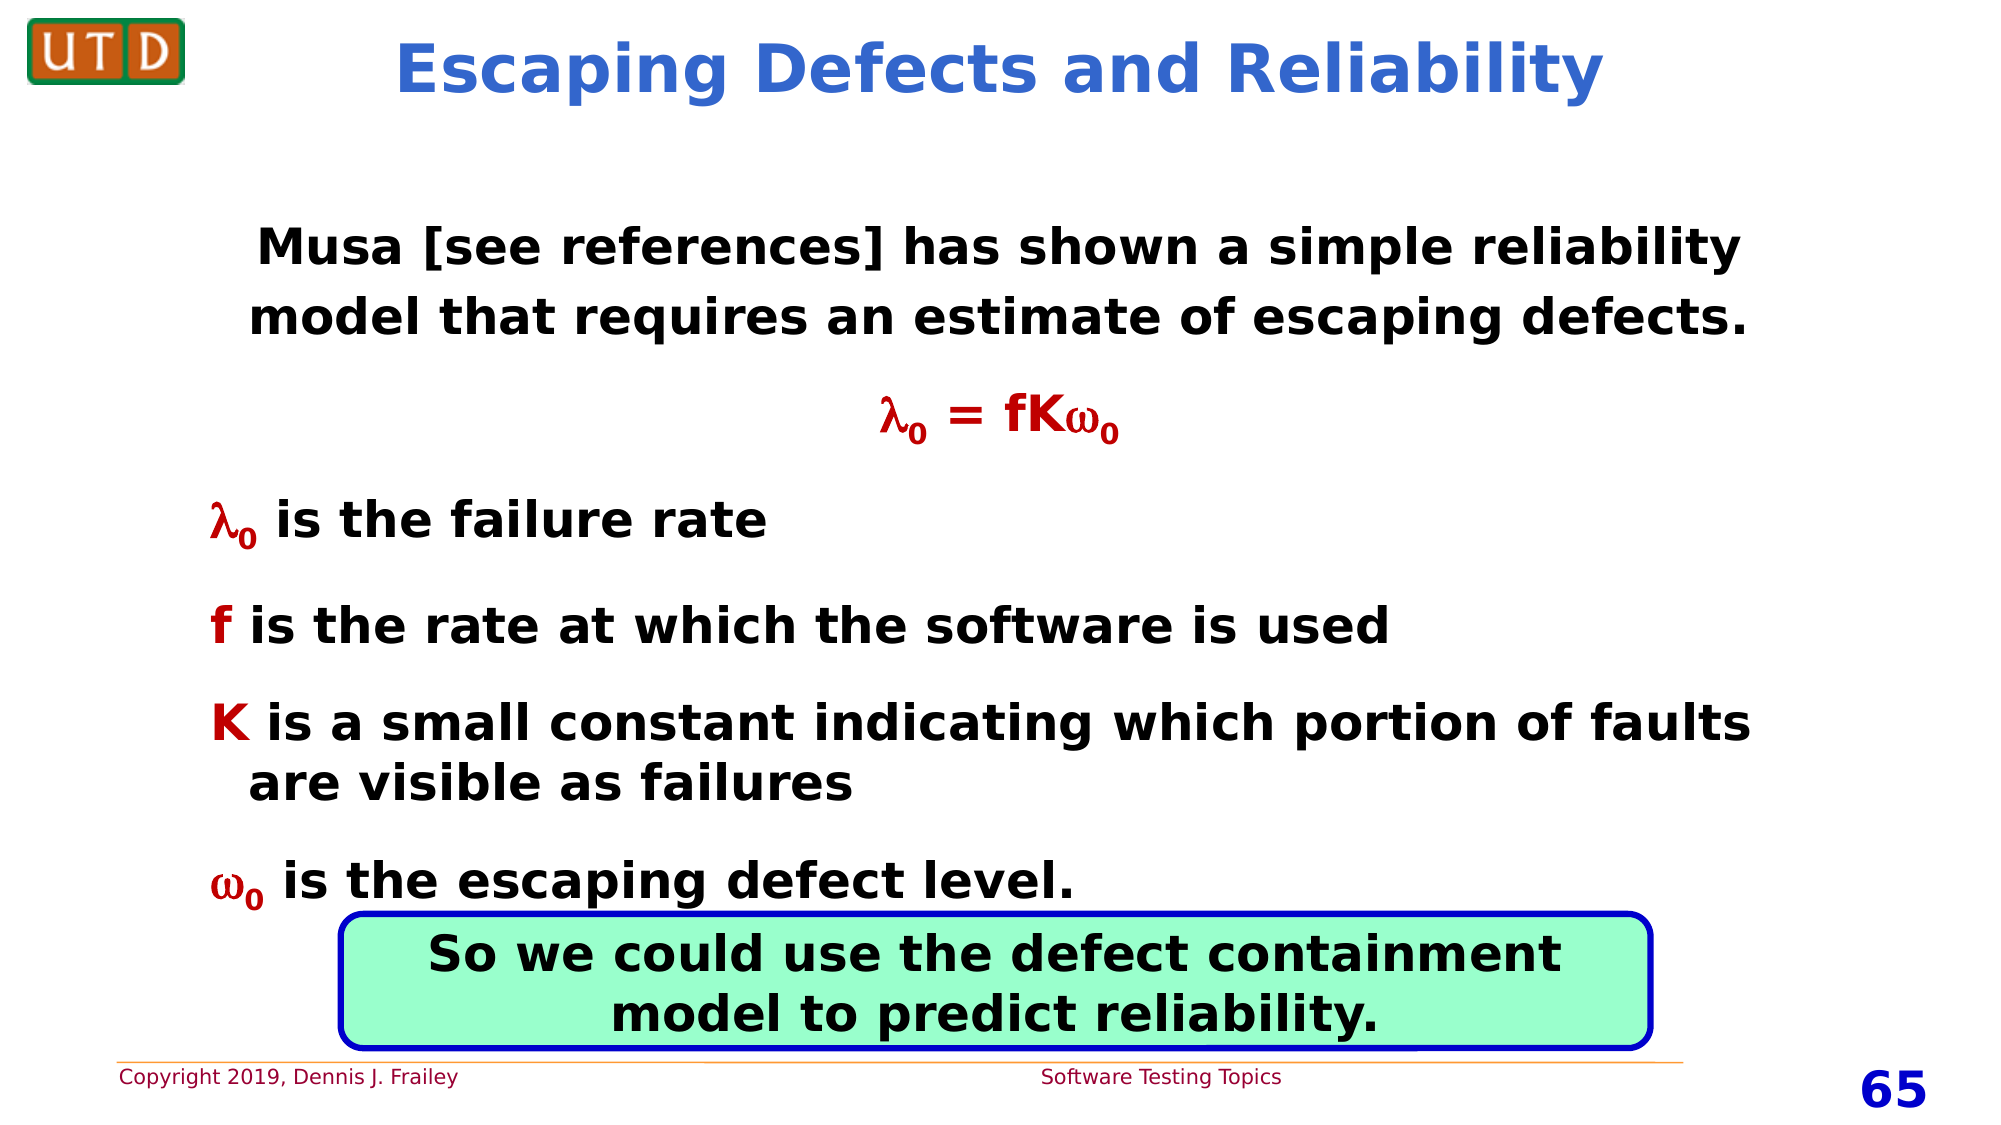

# Escaping Defects and Reliability
Musa [see references] has shown a simple reliability
model that requires an estimate of escaping defects.
λ0 = fKω0
λ0 is the failure rate
f is the rate at which the software is used
K is a small constant indicating which portion of faults are visible as failures
ω0 is the escaping defect level.
So we could use the defect containment model to predict reliability.